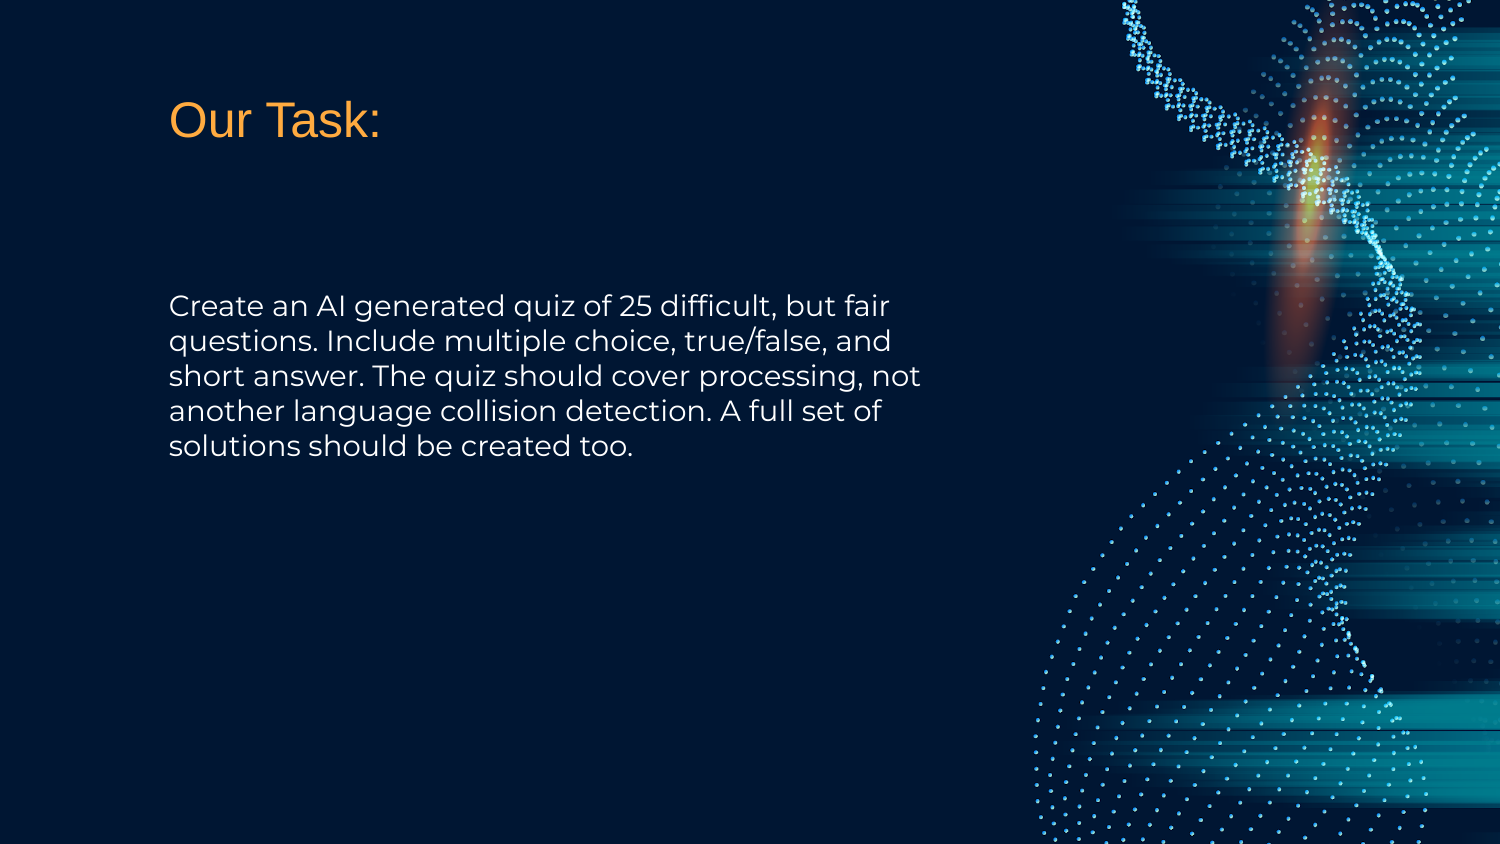

# Our Task:
Create an AI generated quiz of 25 difficult, but fair questions. Include multiple choice, true/false, and short answer. The quiz should cover processing, not another language collision detection. A full set of solutions should be created too.